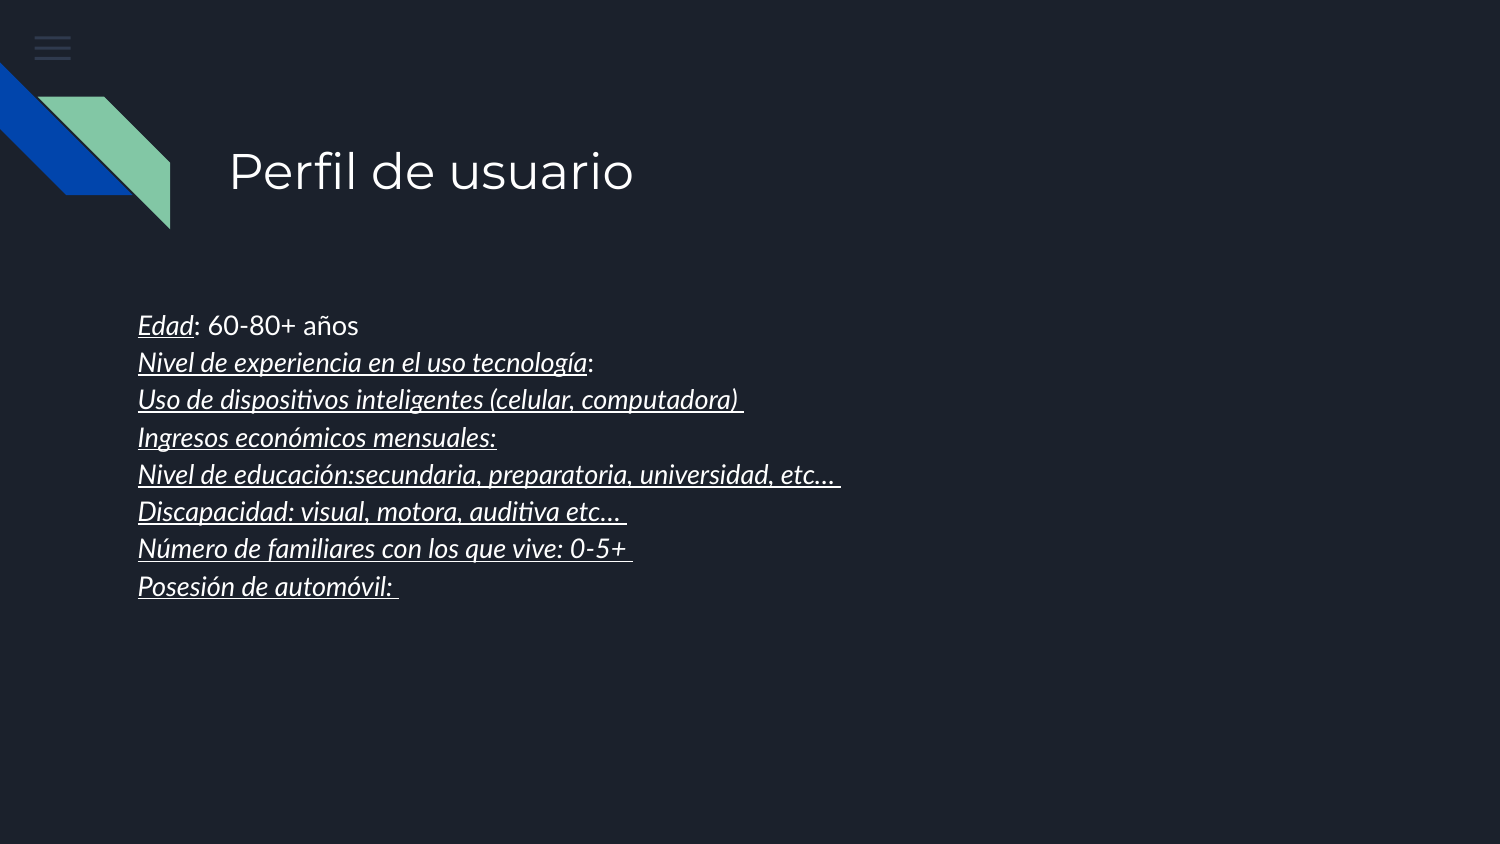

# Perfil de usuario

Edad: 60-80+ años
Nivel de experiencia en el uso tecnología:
Uso de dispositivos inteligentes (celular, computadora)
Ingresos económicos mensuales:
Nivel de educación:secundaria, preparatoria, universidad, etc…
Discapacidad: visual, motora, auditiva etc…
Número de familiares con los que vive: 0-5+
Posesión de automóvil: